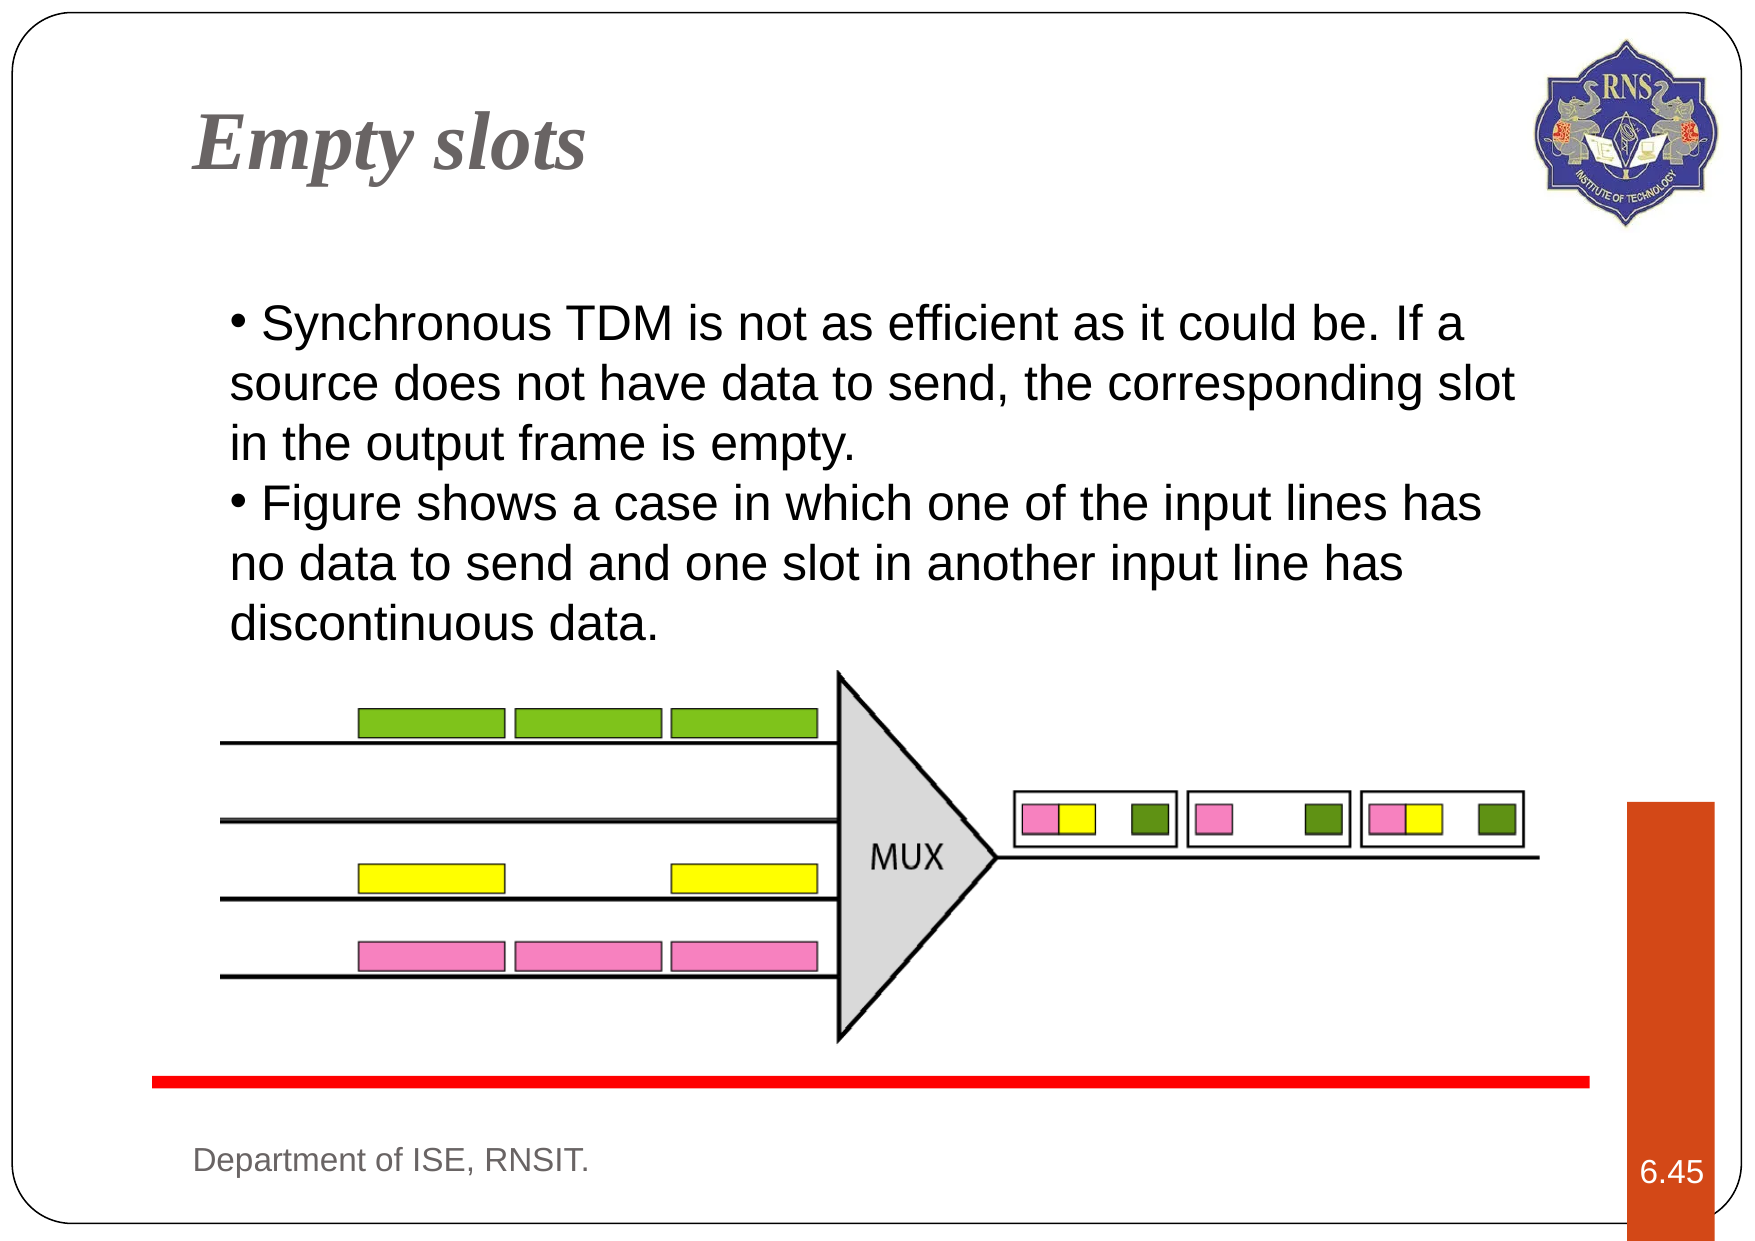

# Empty slots
 Synchronous TDM is not as efficient as it could be. If a source does not have data to send, the corresponding slot in the output frame is empty.
 Figure shows a case in which one of the input lines has no data to send and one slot in another input line has discontinuous data.

Department of ISE, RNSIT.
6.45